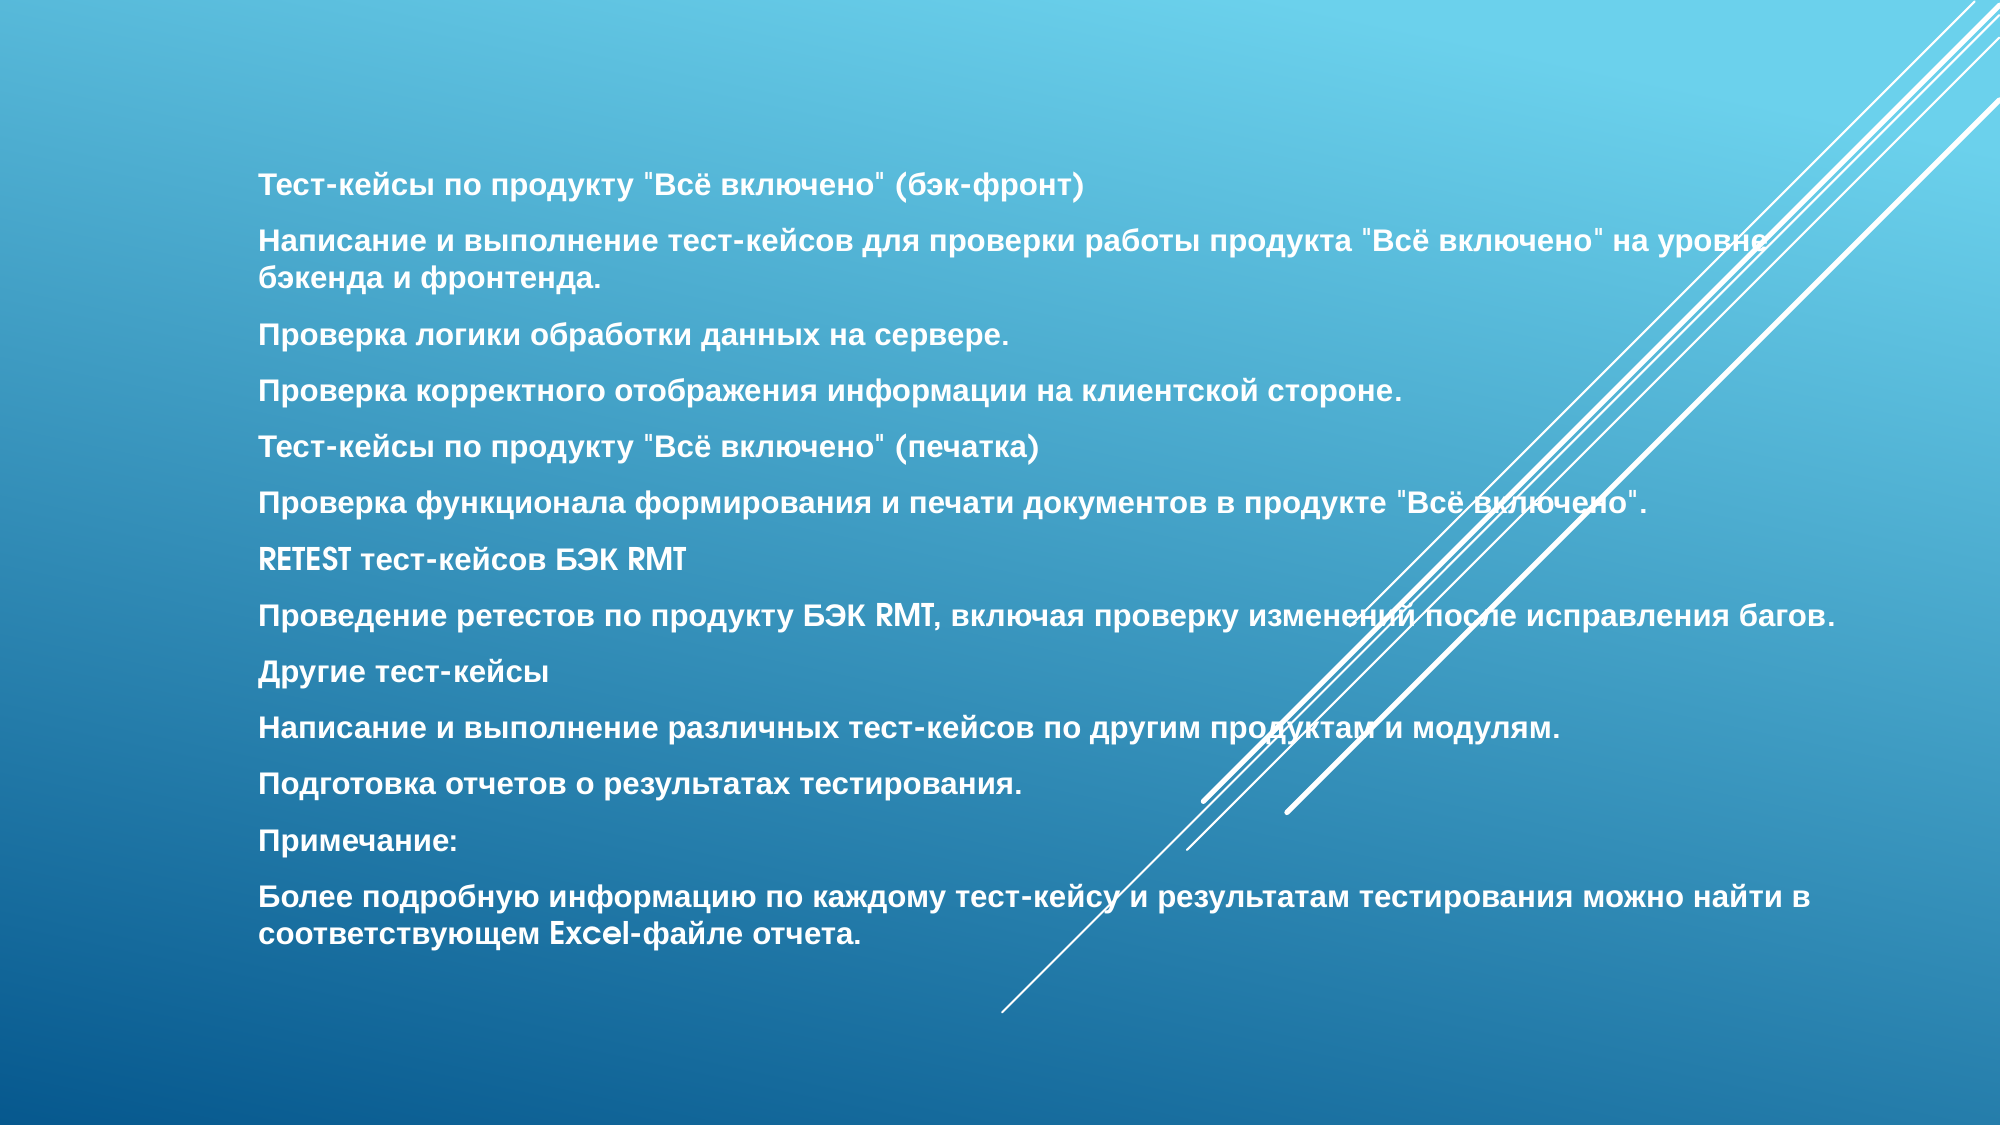

Тест-кейсы по продукту "Всё включено" (бэк-фронт)
Написание и выполнение тест-кейсов для проверки работы продукта "Всё включено" на уровне бэкенда и фронтенда.
Проверка логики обработки данных на сервере.
Проверка корректного отображения информации на клиентской стороне.
Тест-кейсы по продукту "Всё включено" (печатка)
Проверка функционала формирования и печати документов в продукте "Всё включено".
RETEST тест-кейсов БЭК RMT
Проведение ретестов по продукту БЭК RMT, включая проверку изменений после исправления багов.
Другие тест-кейсы
Написание и выполнение различных тест-кейсов по другим продуктам и модулям.
Подготовка отчетов о результатах тестирования.
Примечание:
Более подробную информацию по каждому тест-кейсу и результатам тестирования можно найти в соответствующем Excel-файле отчета.